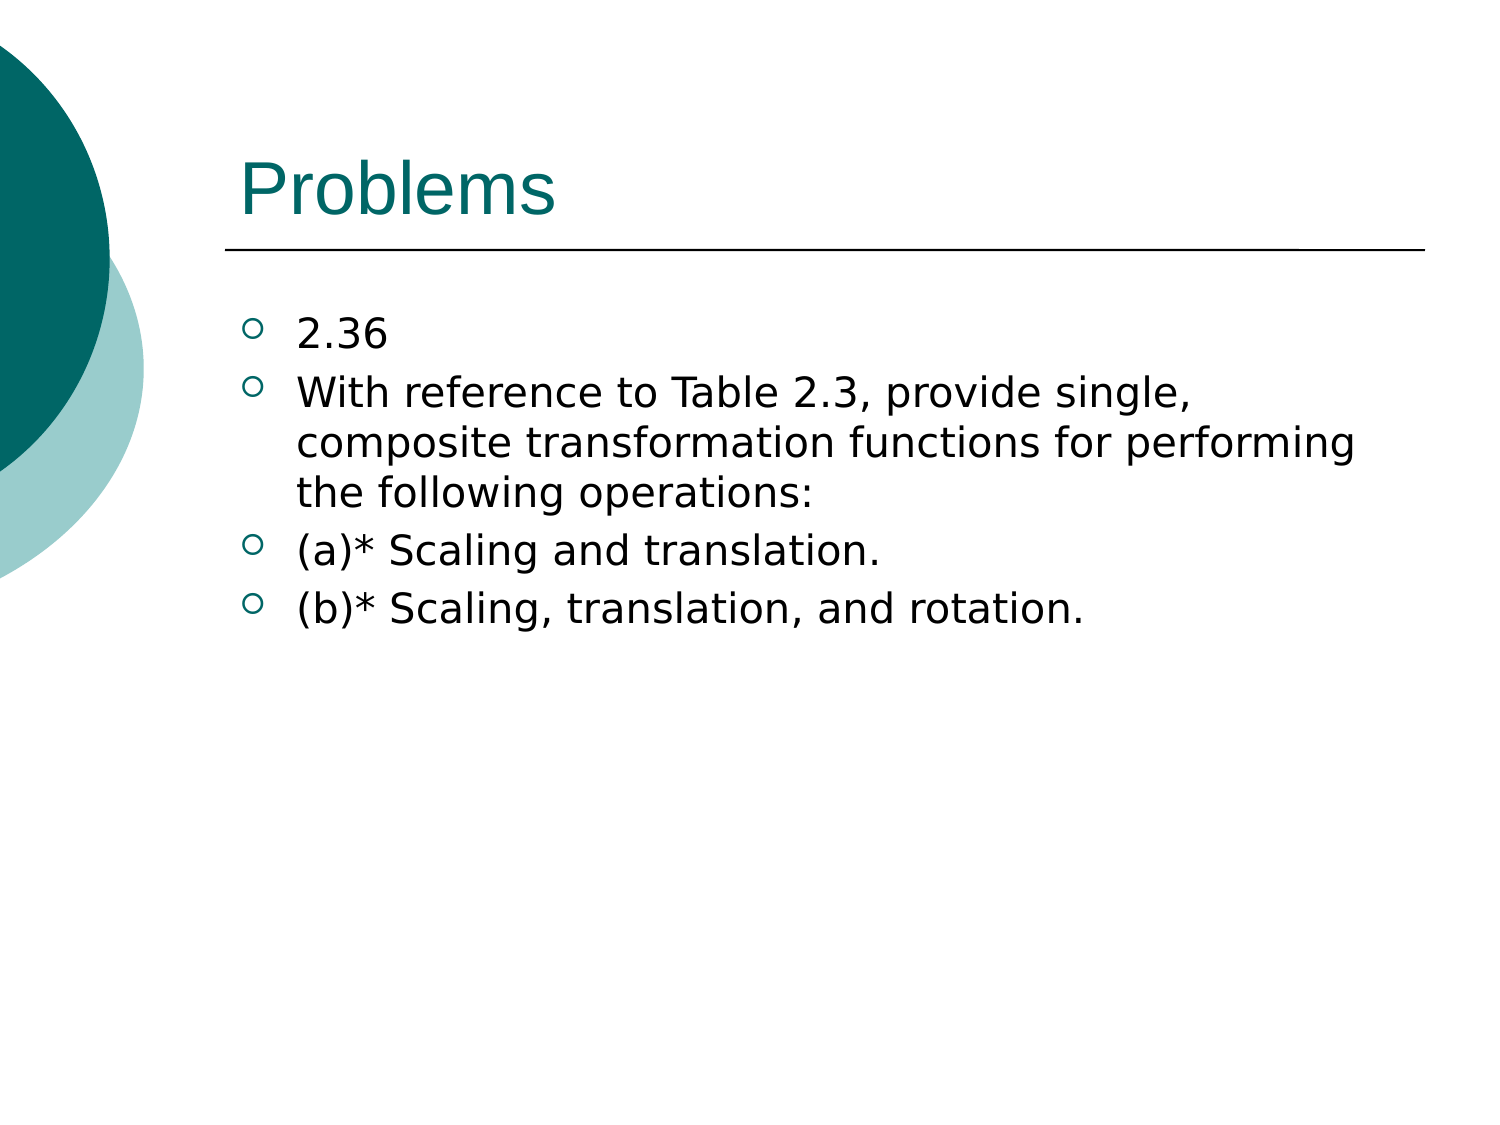

# Problems
2.36
With reference to Table 2.3, provide single, composite transformation functions for performing the following operations:
(a)* Scaling and translation.
(b)* Scaling, translation, and rotation.